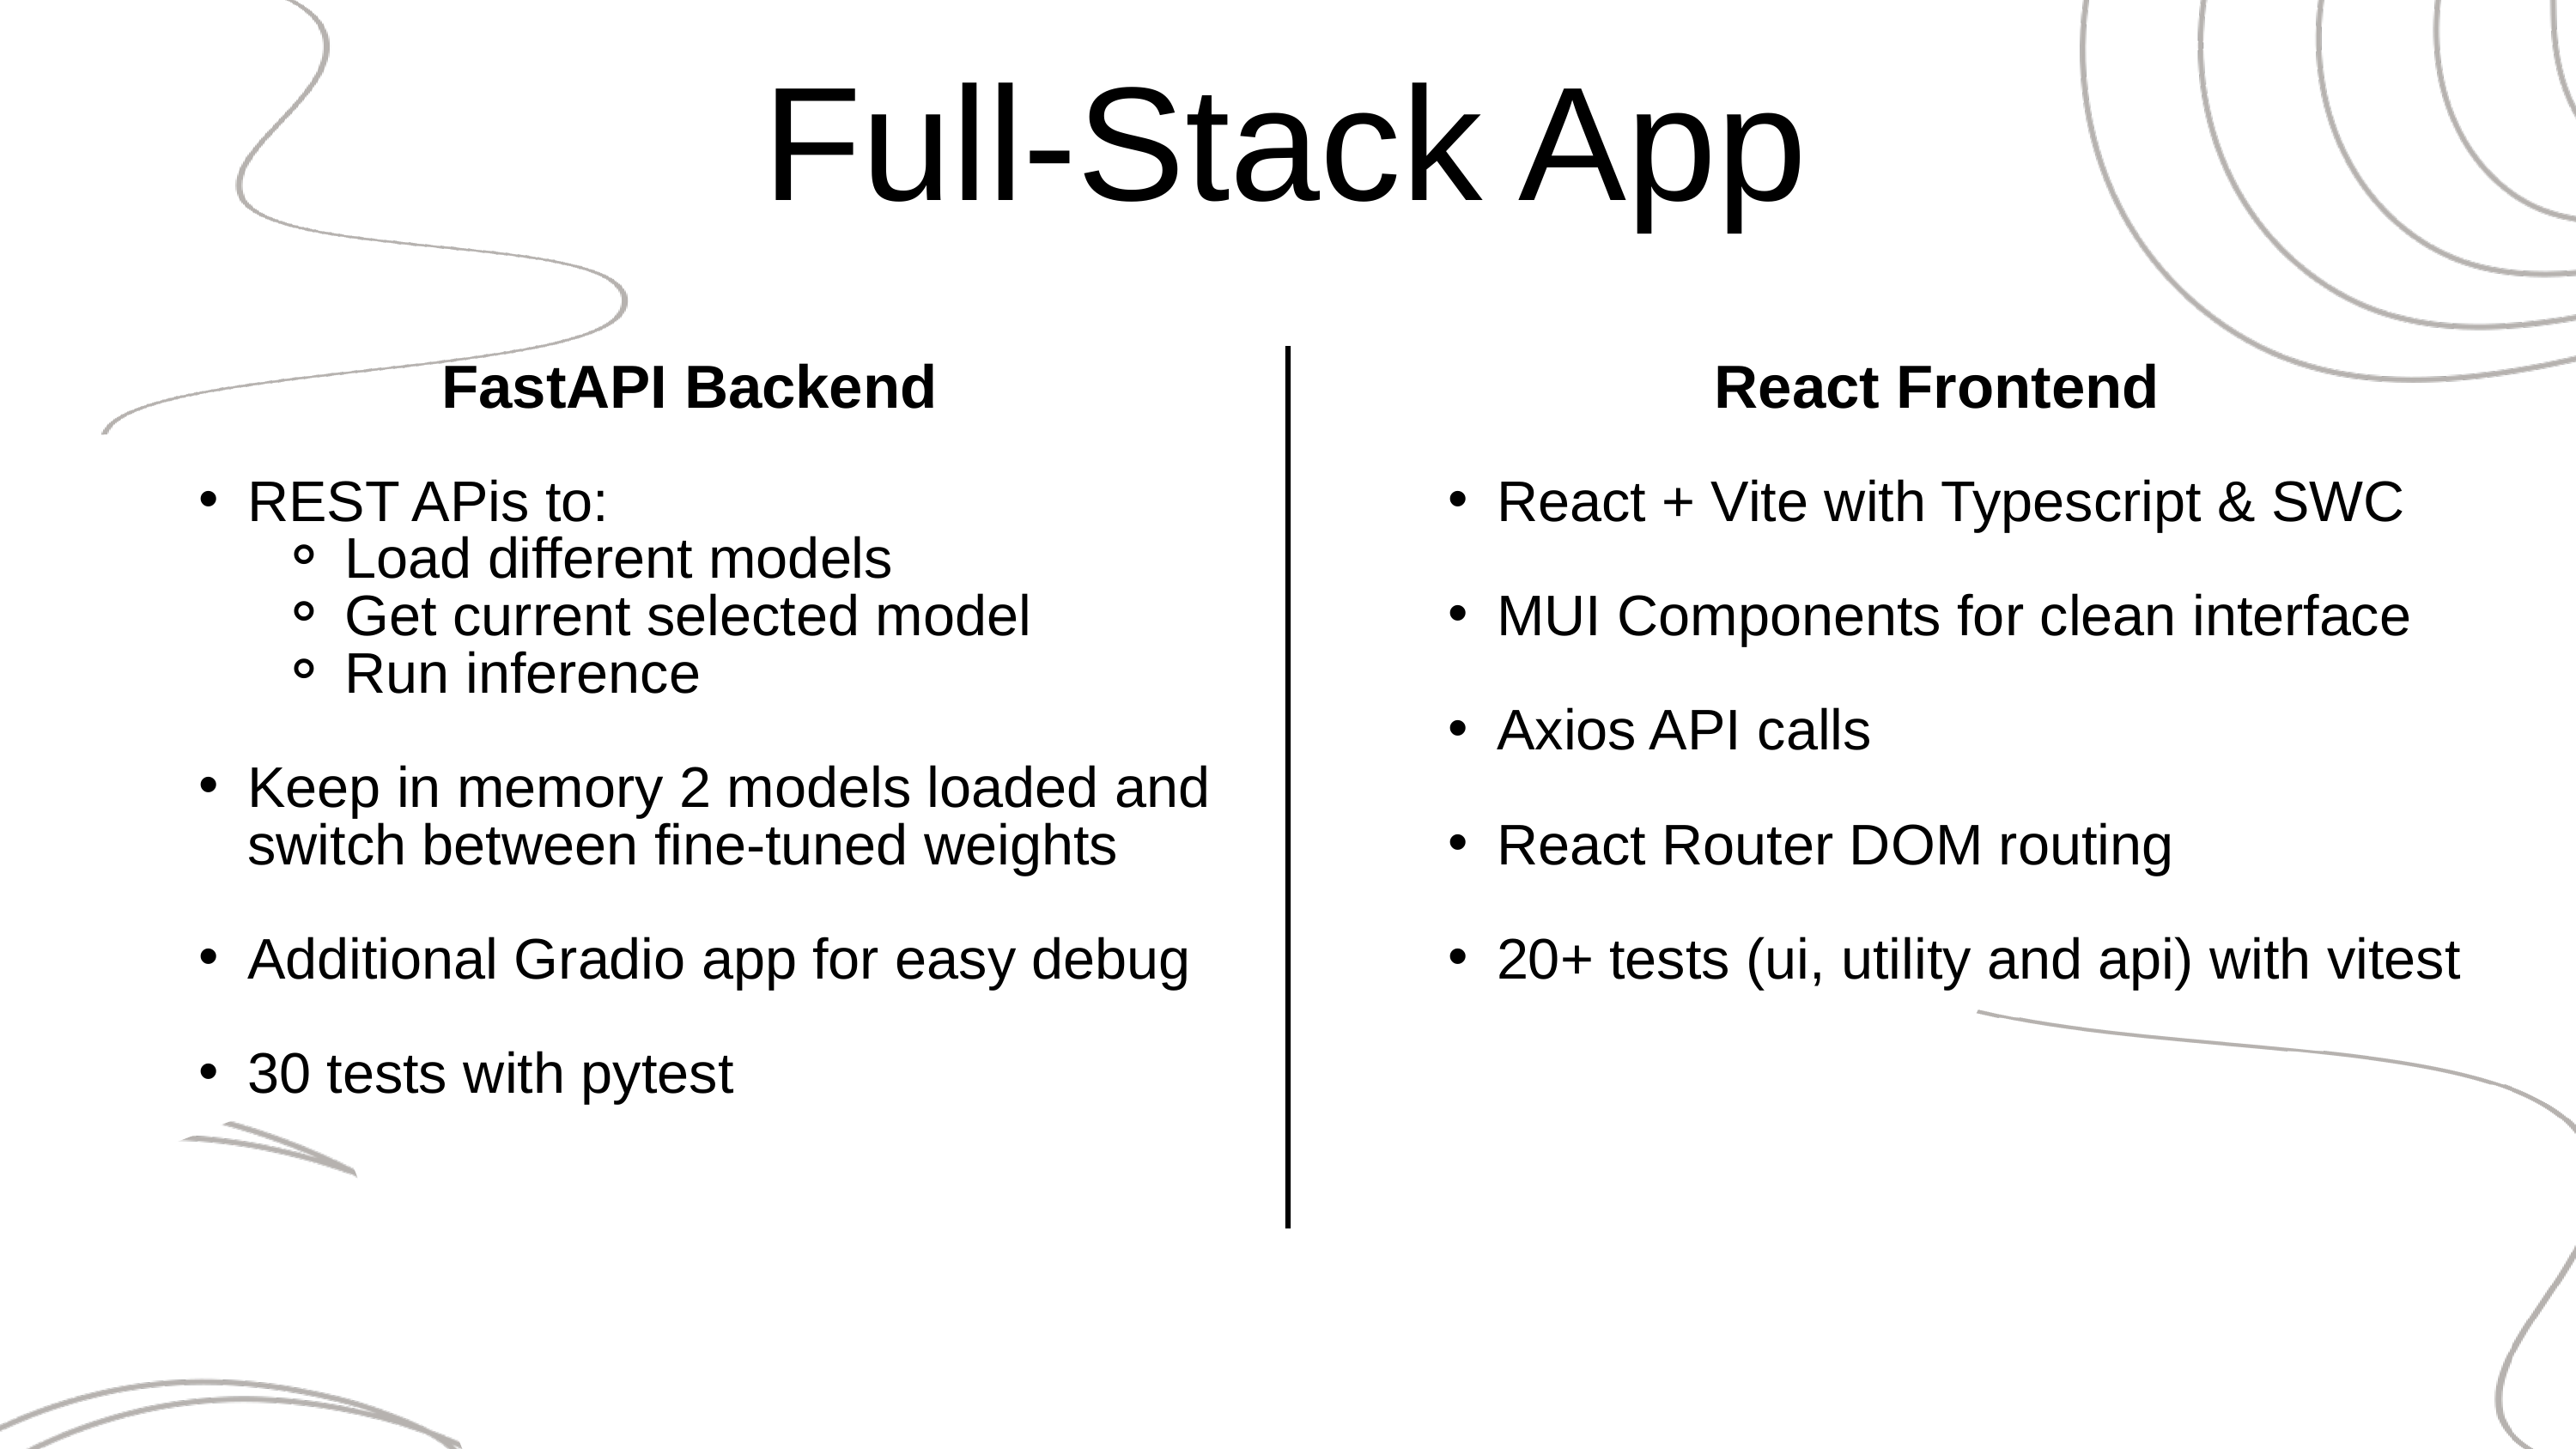

Full-Stack App
FastAPI Backend
React Frontend

REST APis to:
Load different models
Get current selected model
Run inference

Keep in memory 2 models loaded and switch between fine-tuned weights

Additional Gradio app for easy debug

30 tests with pytest
React + Vite with Typescript & SWC

MUI Components for clean interface

Axios API calls

React Router DOM routing

20+ tests (ui, utility and api) with vitest